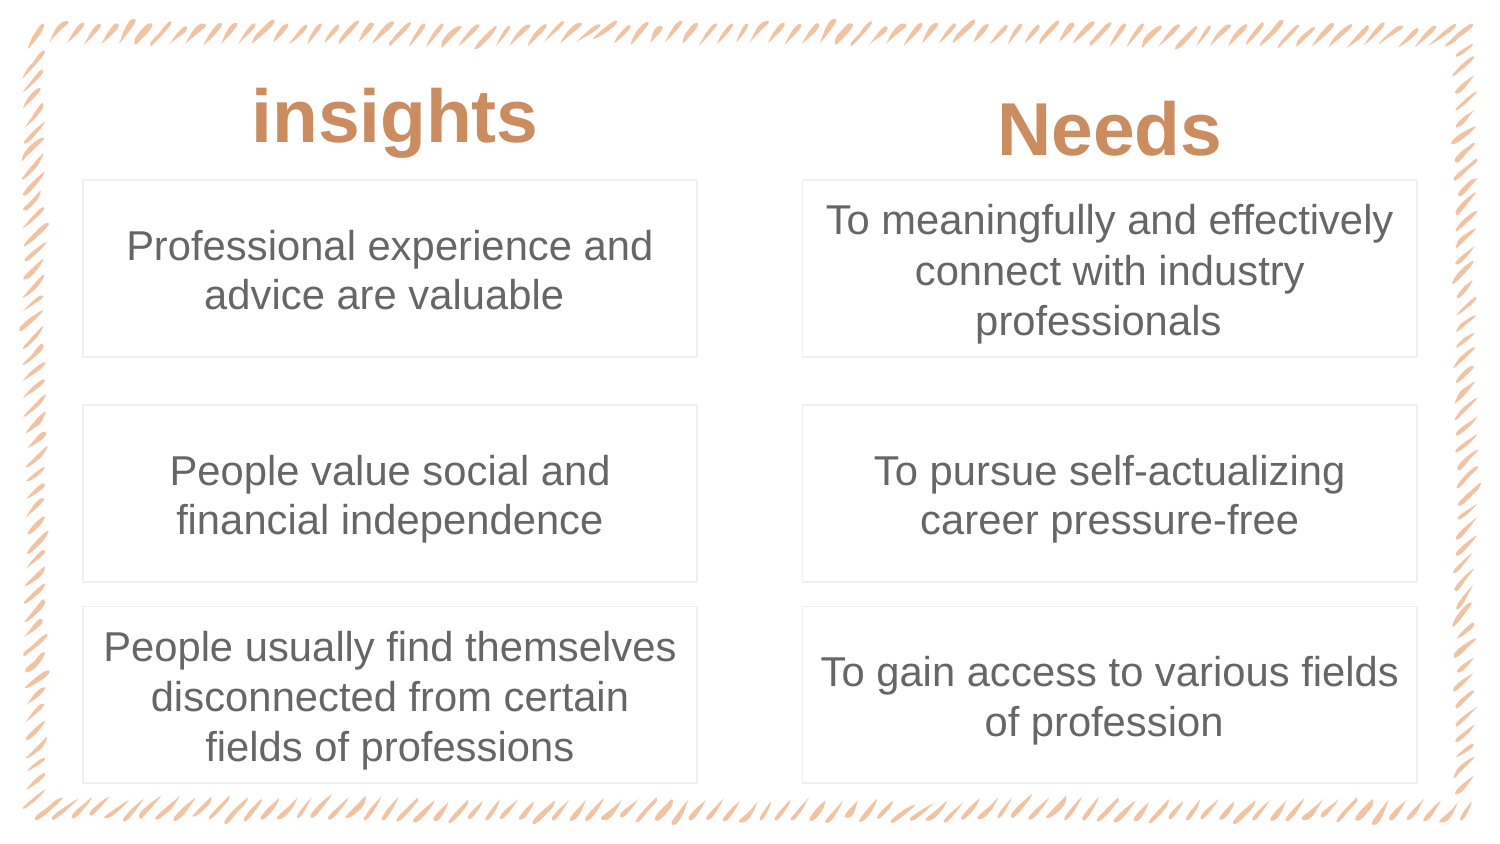

# insights
Needs
Professional experience and advice are valuable
To meaningfully and effectively connect with industry professionals
People value social and financial independence
To pursue self-actualizing career pressure-free
People usually find themselves disconnected from certain fields of professions
To gain access to various fields of profession